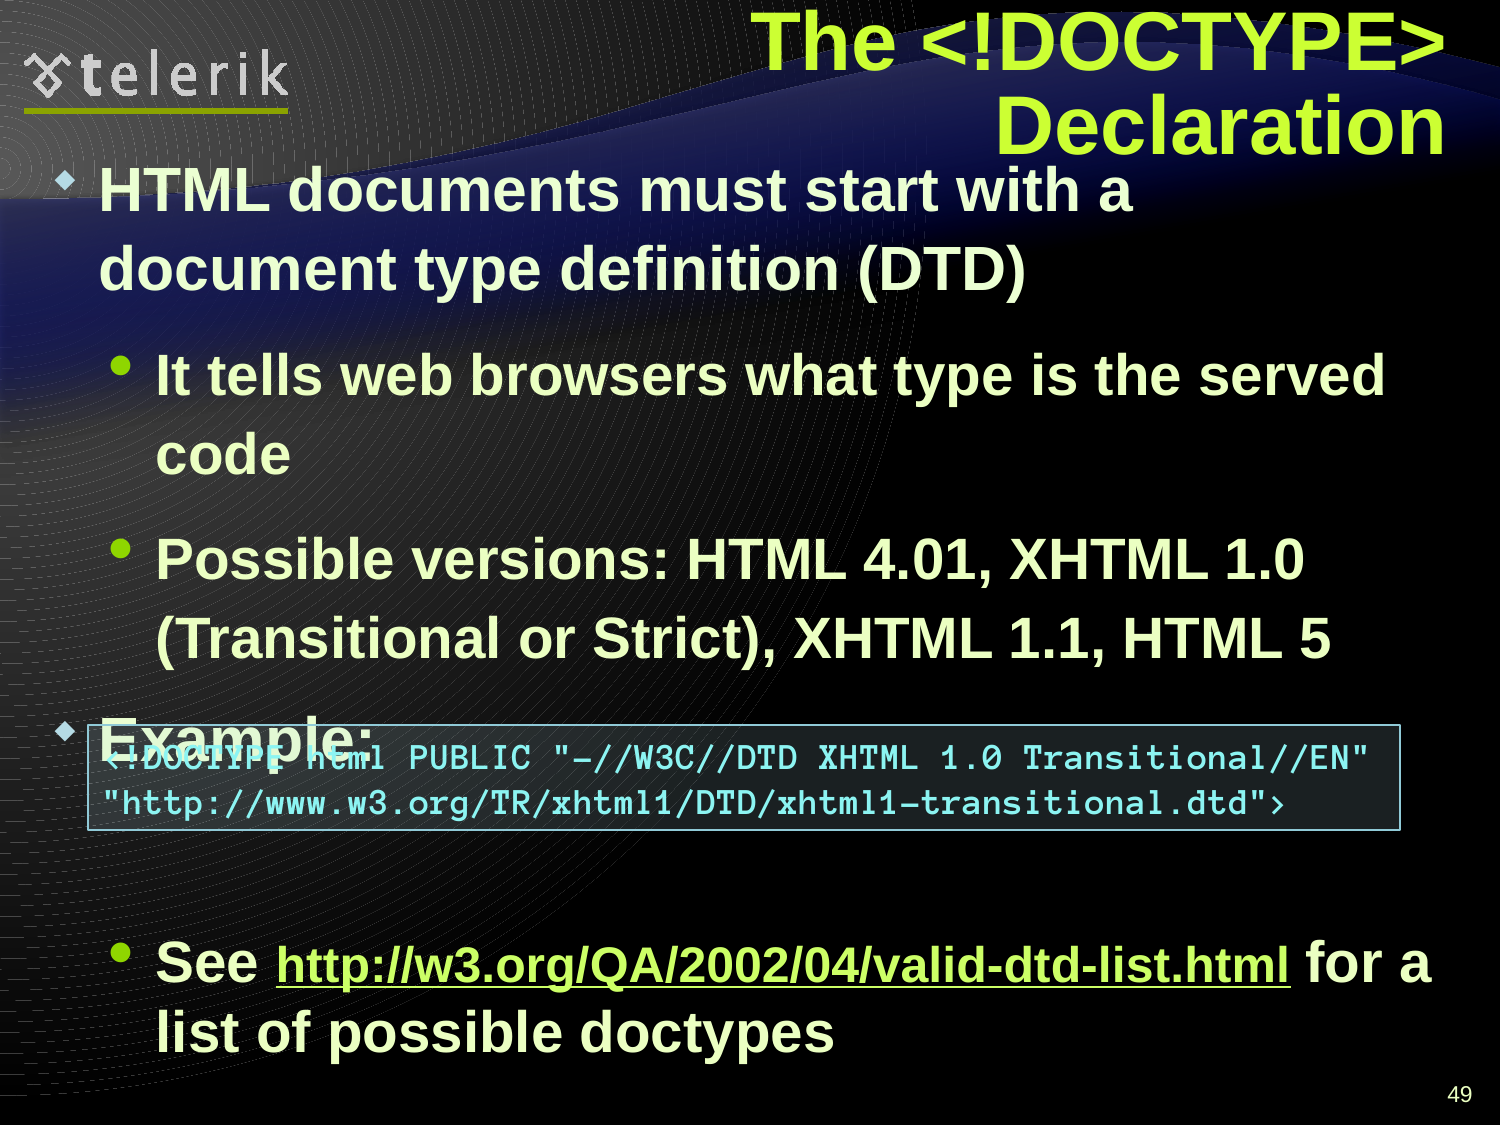

# The <!DOCTYPE> Declaration
HTML documents must start with a document type definition (DTD)
It tells web browsers what type is the served code
Possible versions: HTML 4.01, XHTML 1.0 (Transitional or Strict), XHTML 1.1, HTML 5
Example:

See http://w3.org/QA/2002/04/valid-dtd-list.html for a list of possible doctypes
<!DOCTYPE html PUBLIC "-//W3C//DTD XHTML 1.0 Transitional//EN" "http://www.w3.org/TR/xhtml1/DTD/xhtml1-transitional.dtd">
49